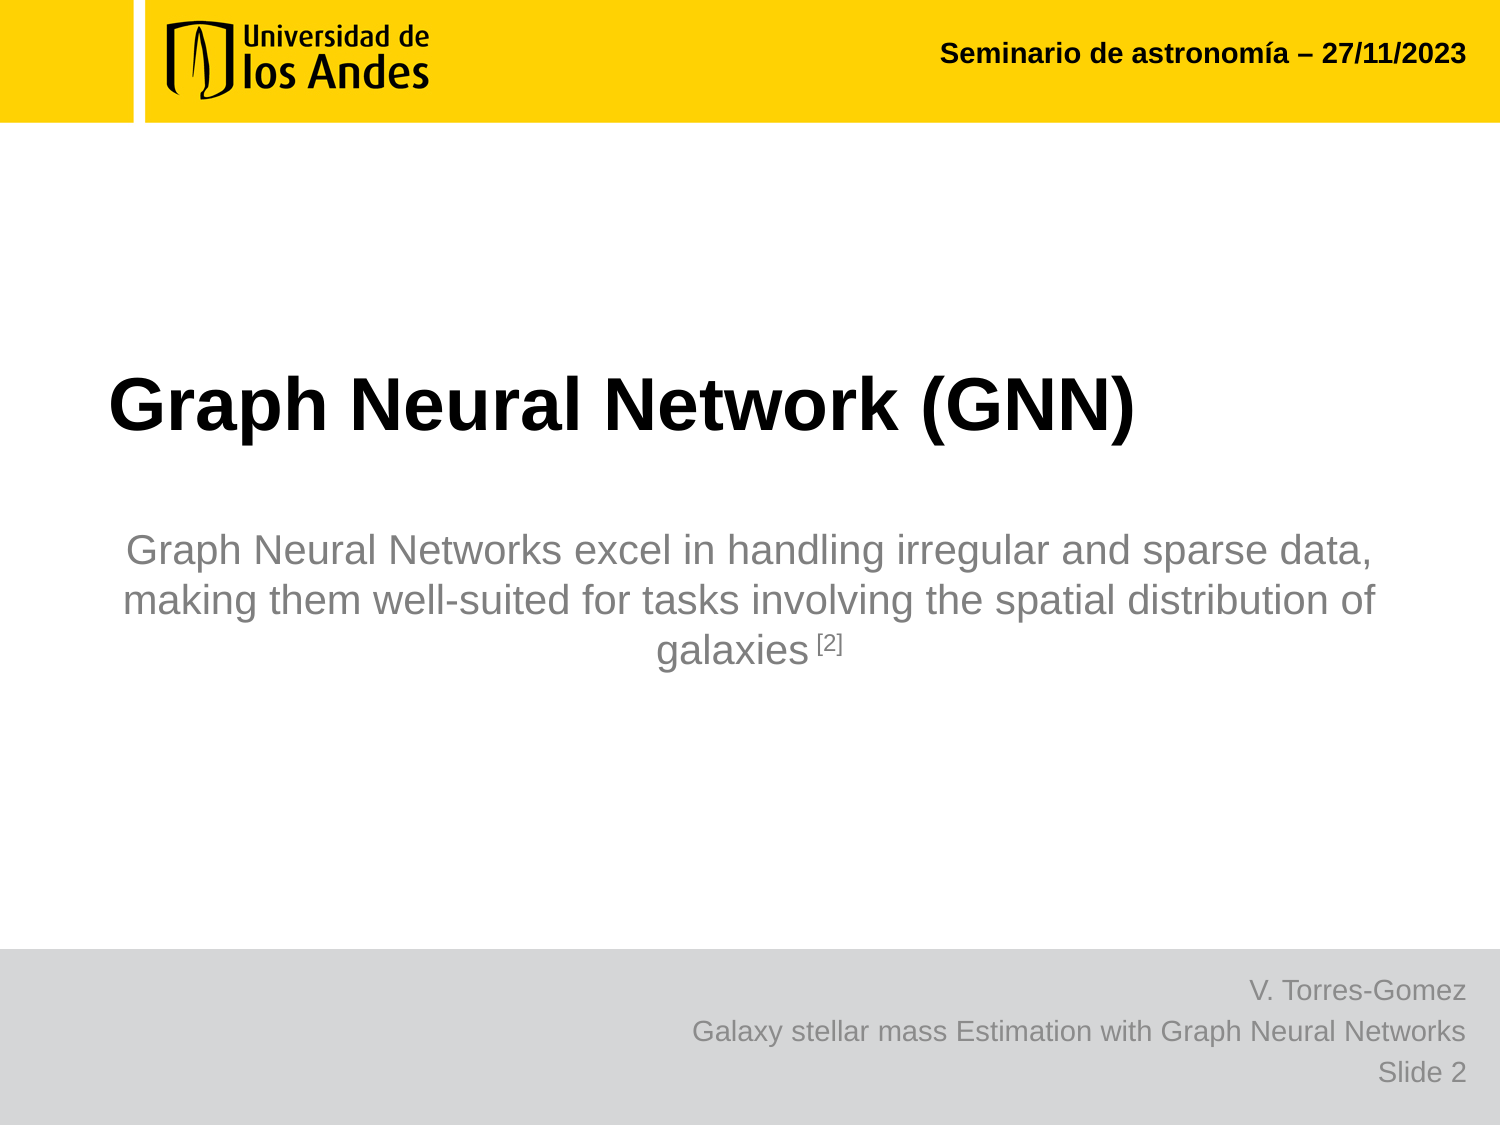

# Seminario de astronomía – 27/11/2023
Graph Neural Network (GNN)
Graph Neural Networks excel in handling irregular and sparse data, making them well-suited for tasks involving the spatial distribution of galaxies [2]
V. Torres-Gomez
Galaxy stellar mass Estimation with Graph Neural Networks
Slide 2